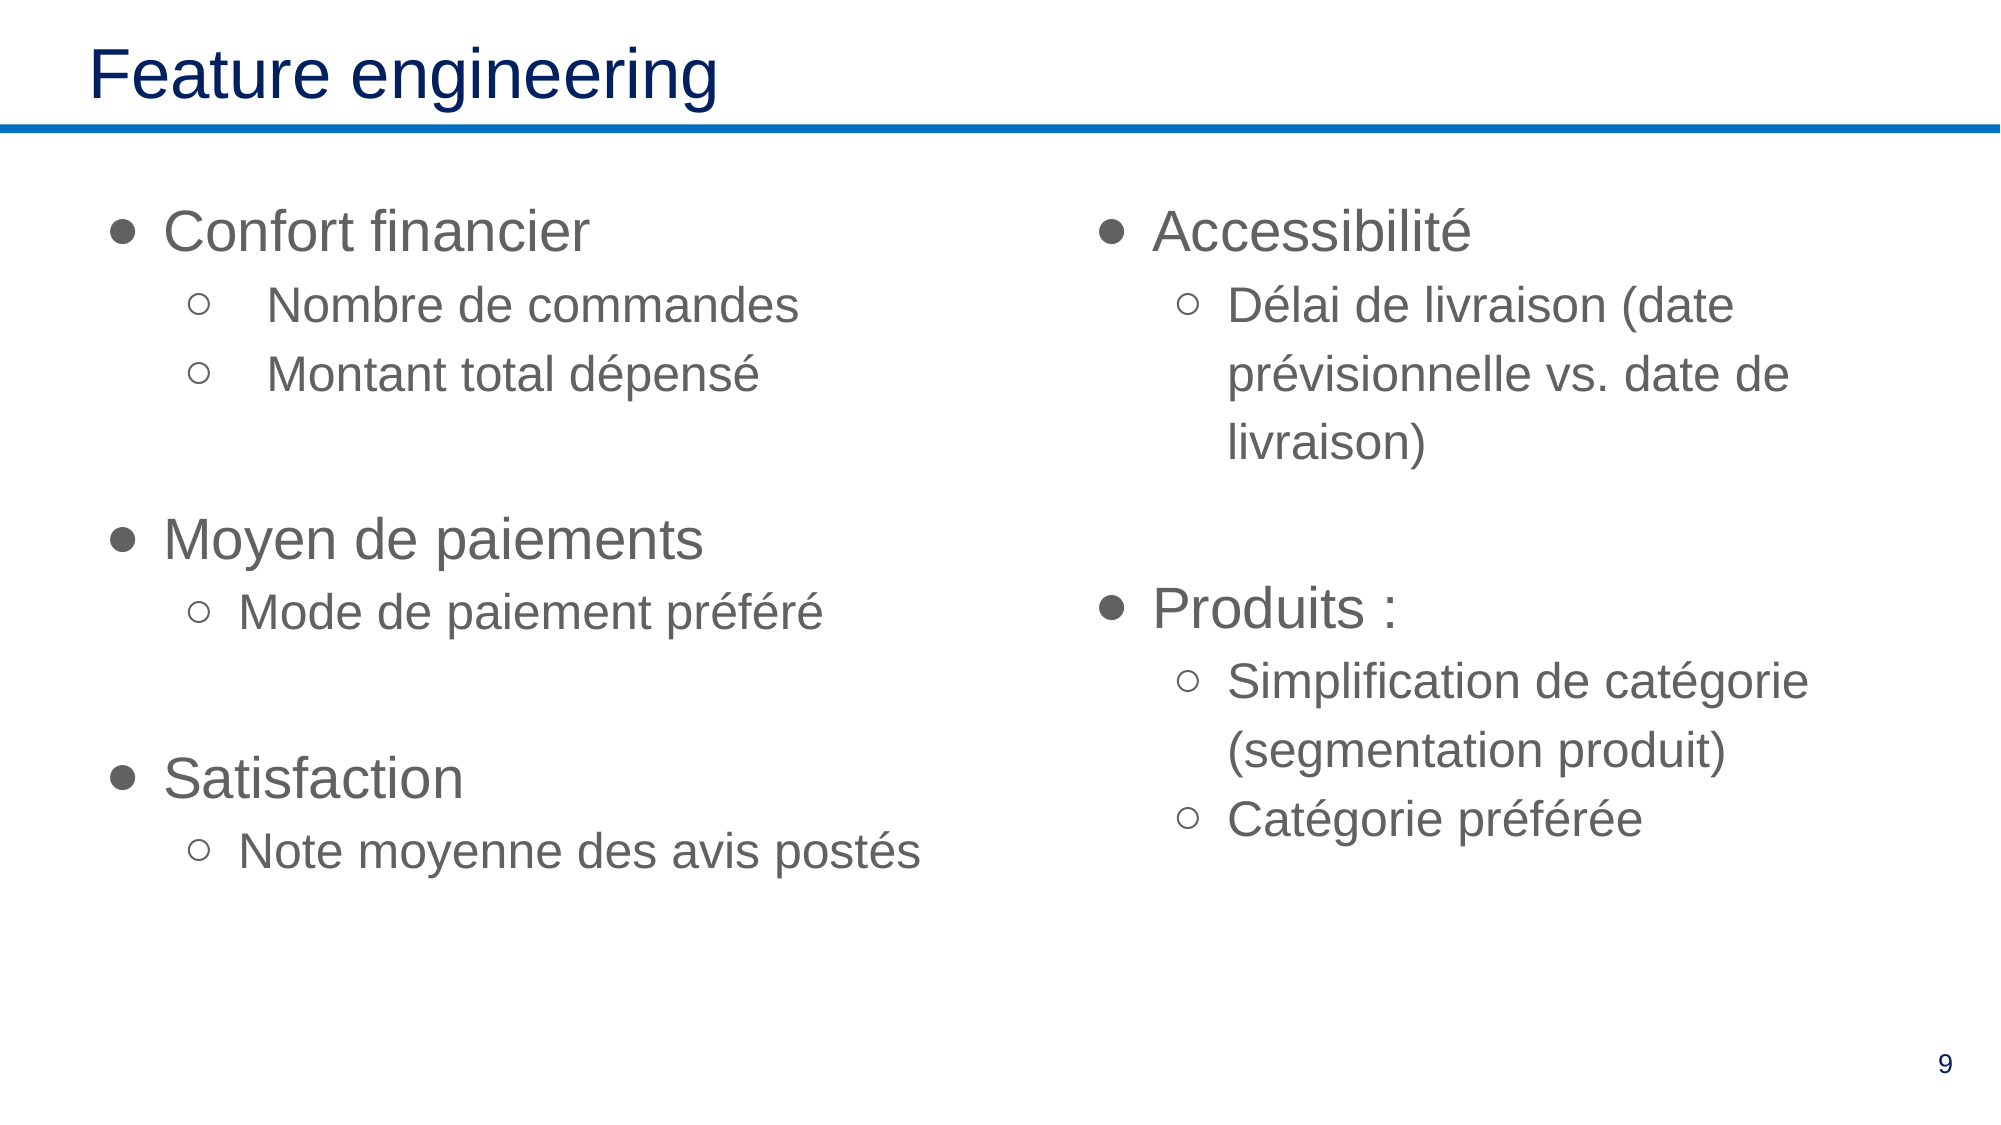

# Feature engineering
Confort financier
  Nombre de commandes
  Montant total dépensé

Moyen de paiements
Mode de paiement préféré

Satisfaction
Note moyenne des avis postés
Accessibilité
Délai de livraison (date prévisionnelle vs. date de livraison)

Produits :
Simplification de catégorie (segmentation produit)
Catégorie préférée

9